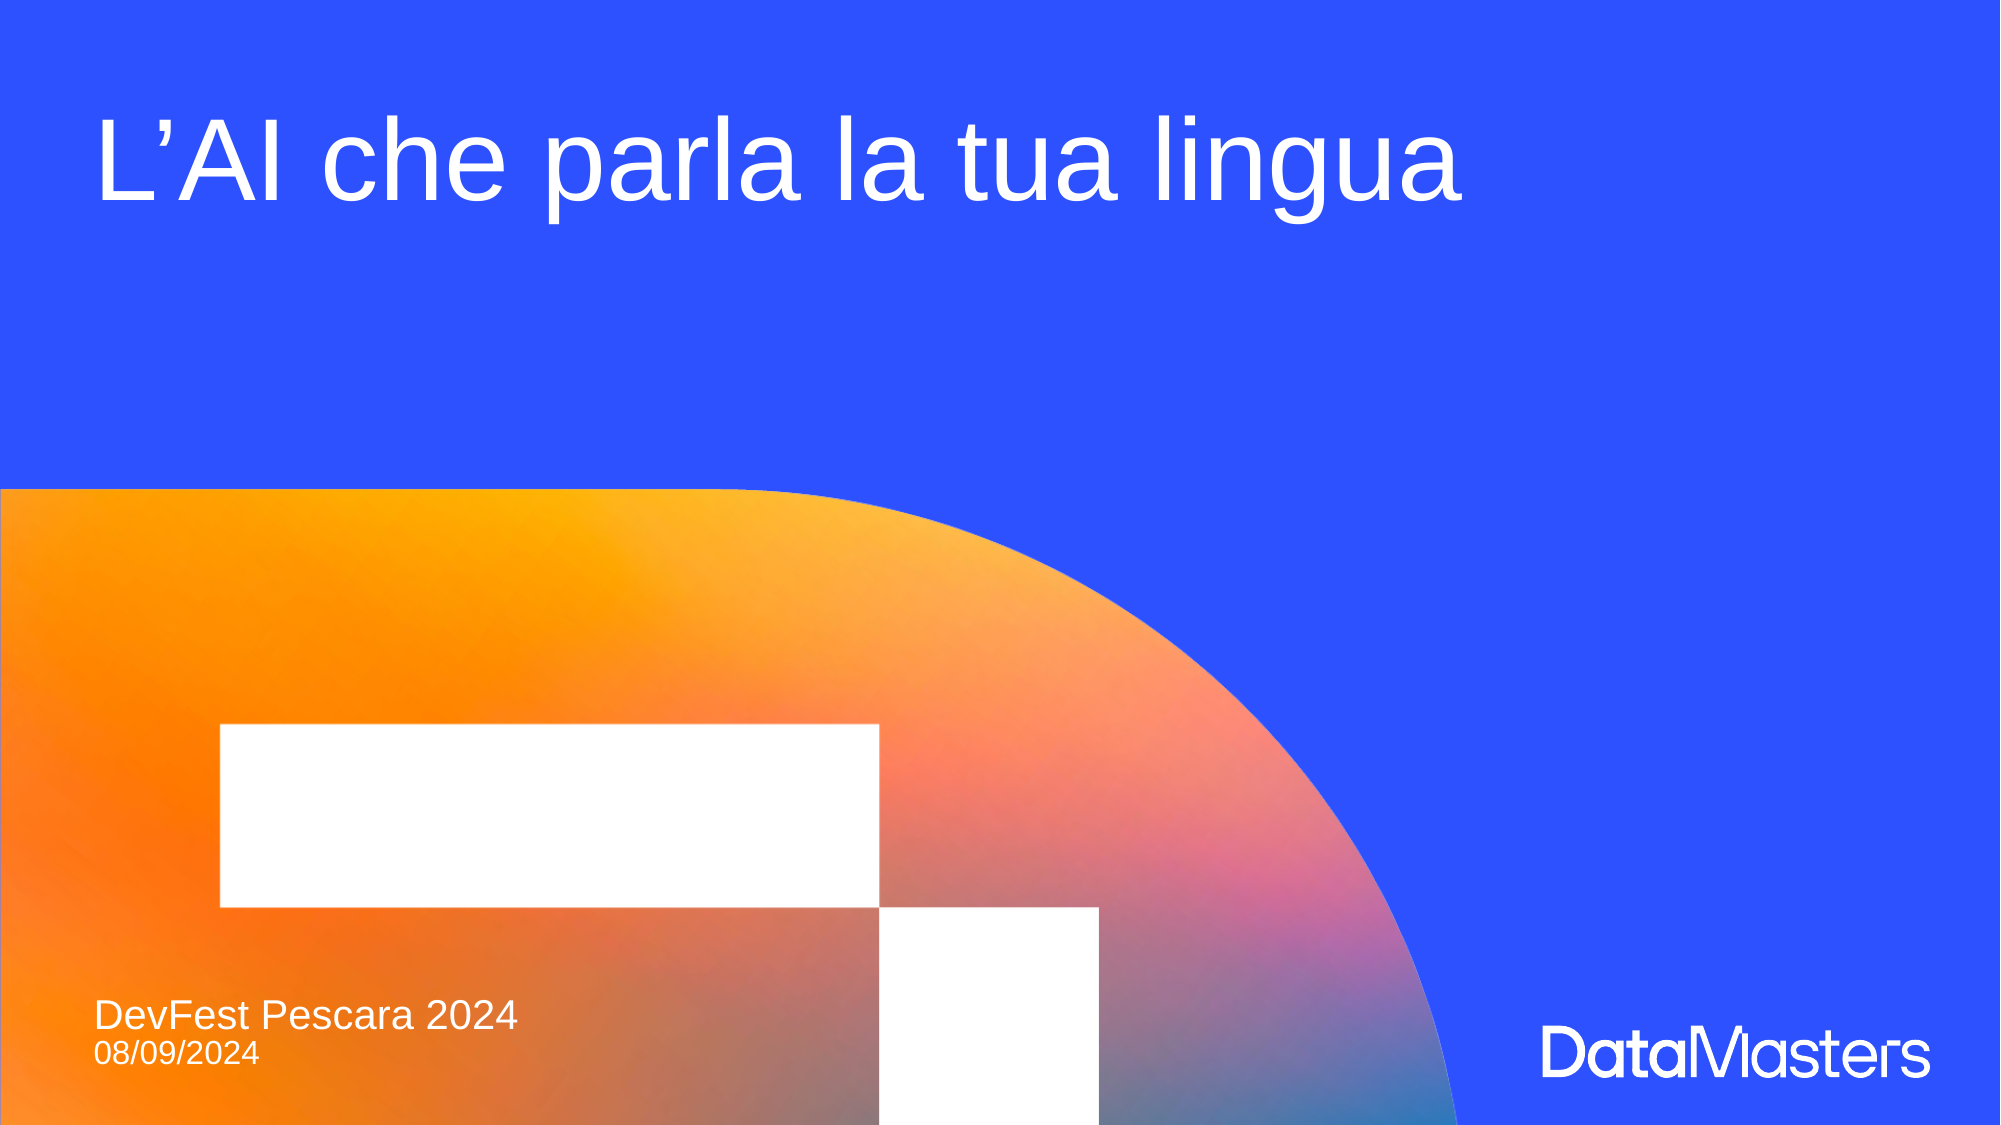

# L’AI che parla la tua lingua
DevFest Pescara 2024
08/09/2024